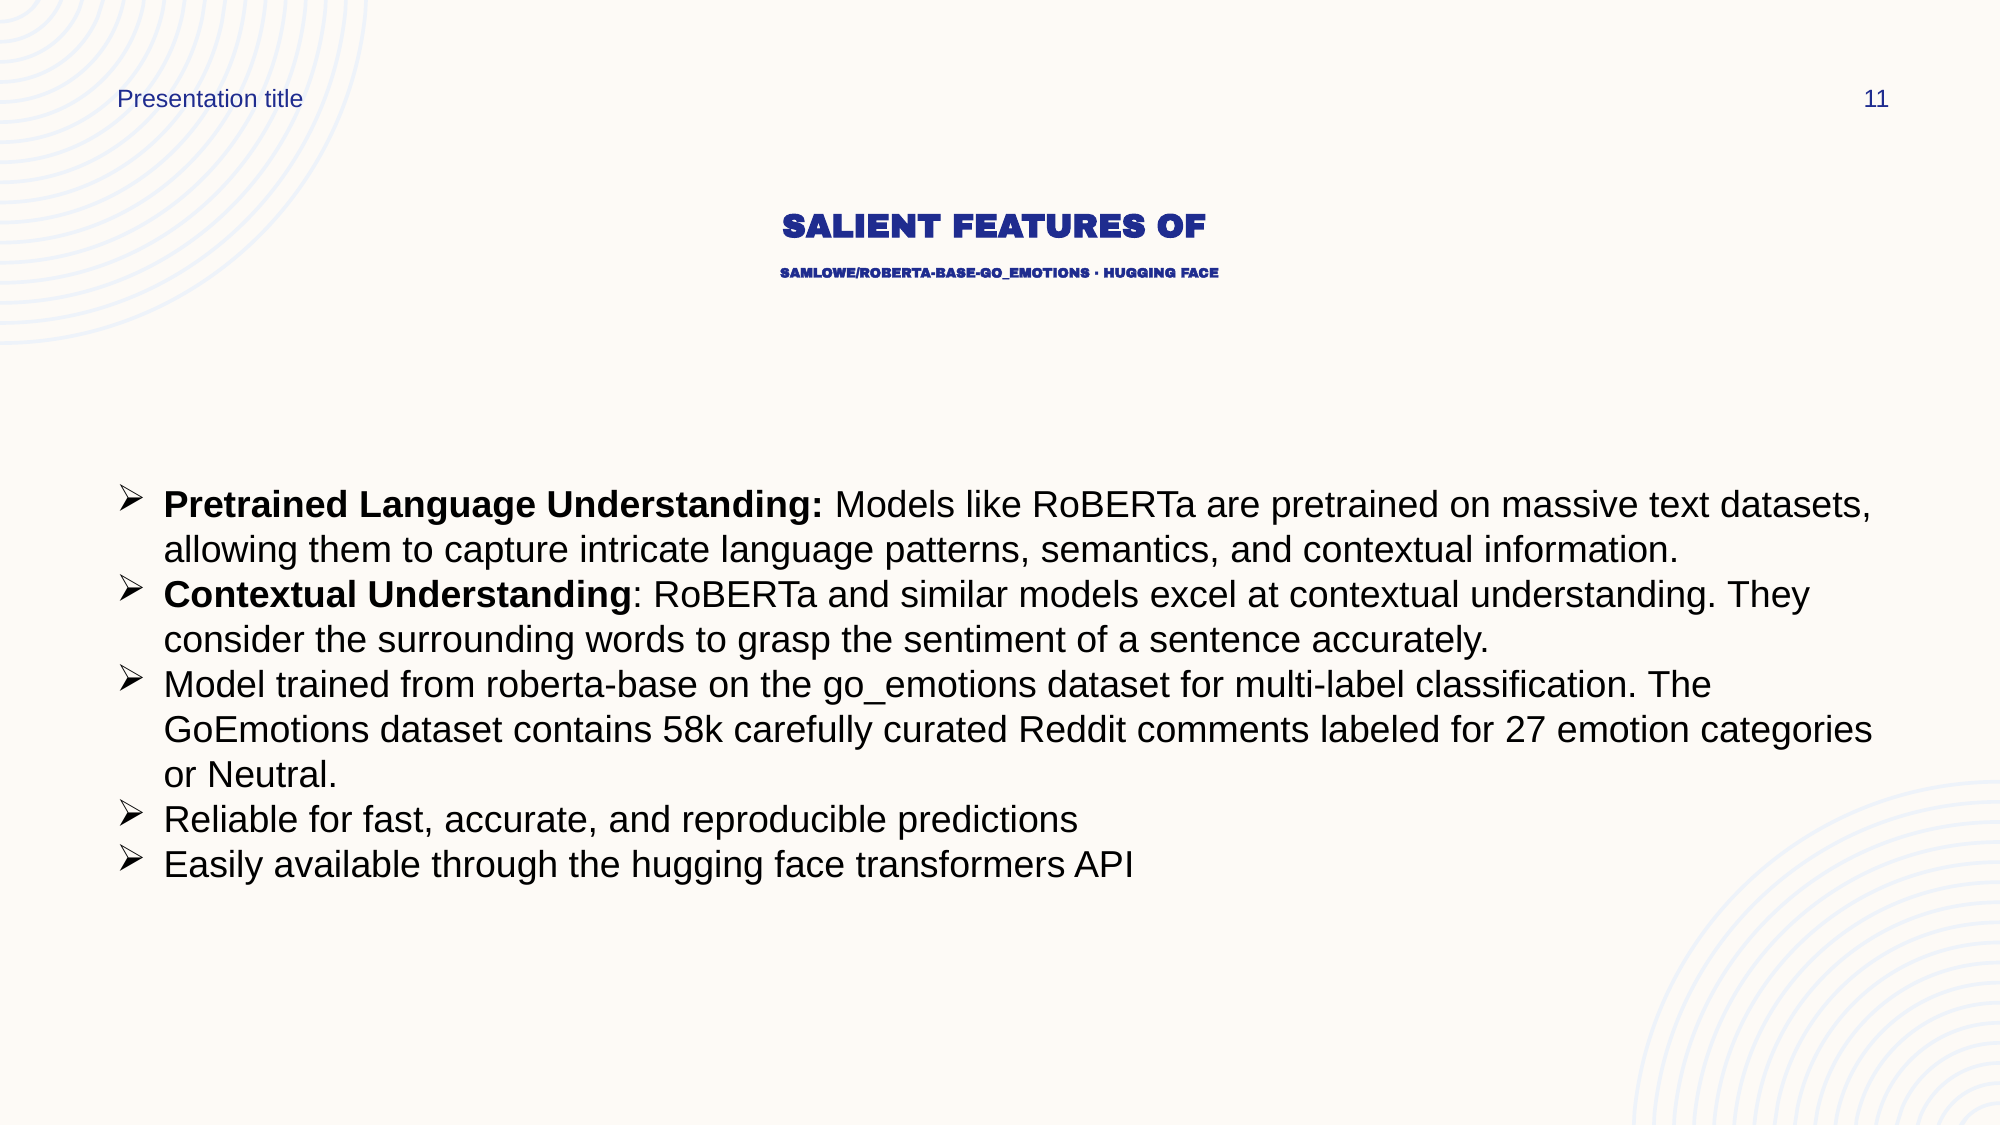

Presentation title
11
# Salient Features of SamLowe/roberta-base-go_emotions · Hugging Face
Pretrained Language Understanding: Models like RoBERTa are pretrained on massive text datasets, allowing them to capture intricate language patterns, semantics, and contextual information.
Contextual Understanding: RoBERTa and similar models excel at contextual understanding. They consider the surrounding words to grasp the sentiment of a sentence accurately.
Model trained from roberta-base on the go_emotions dataset for multi-label classification. The GoEmotions dataset contains 58k carefully curated Reddit comments labeled for 27 emotion categories or Neutral.
Reliable for fast, accurate, and reproducible predictions
Easily available through the hugging face transformers API